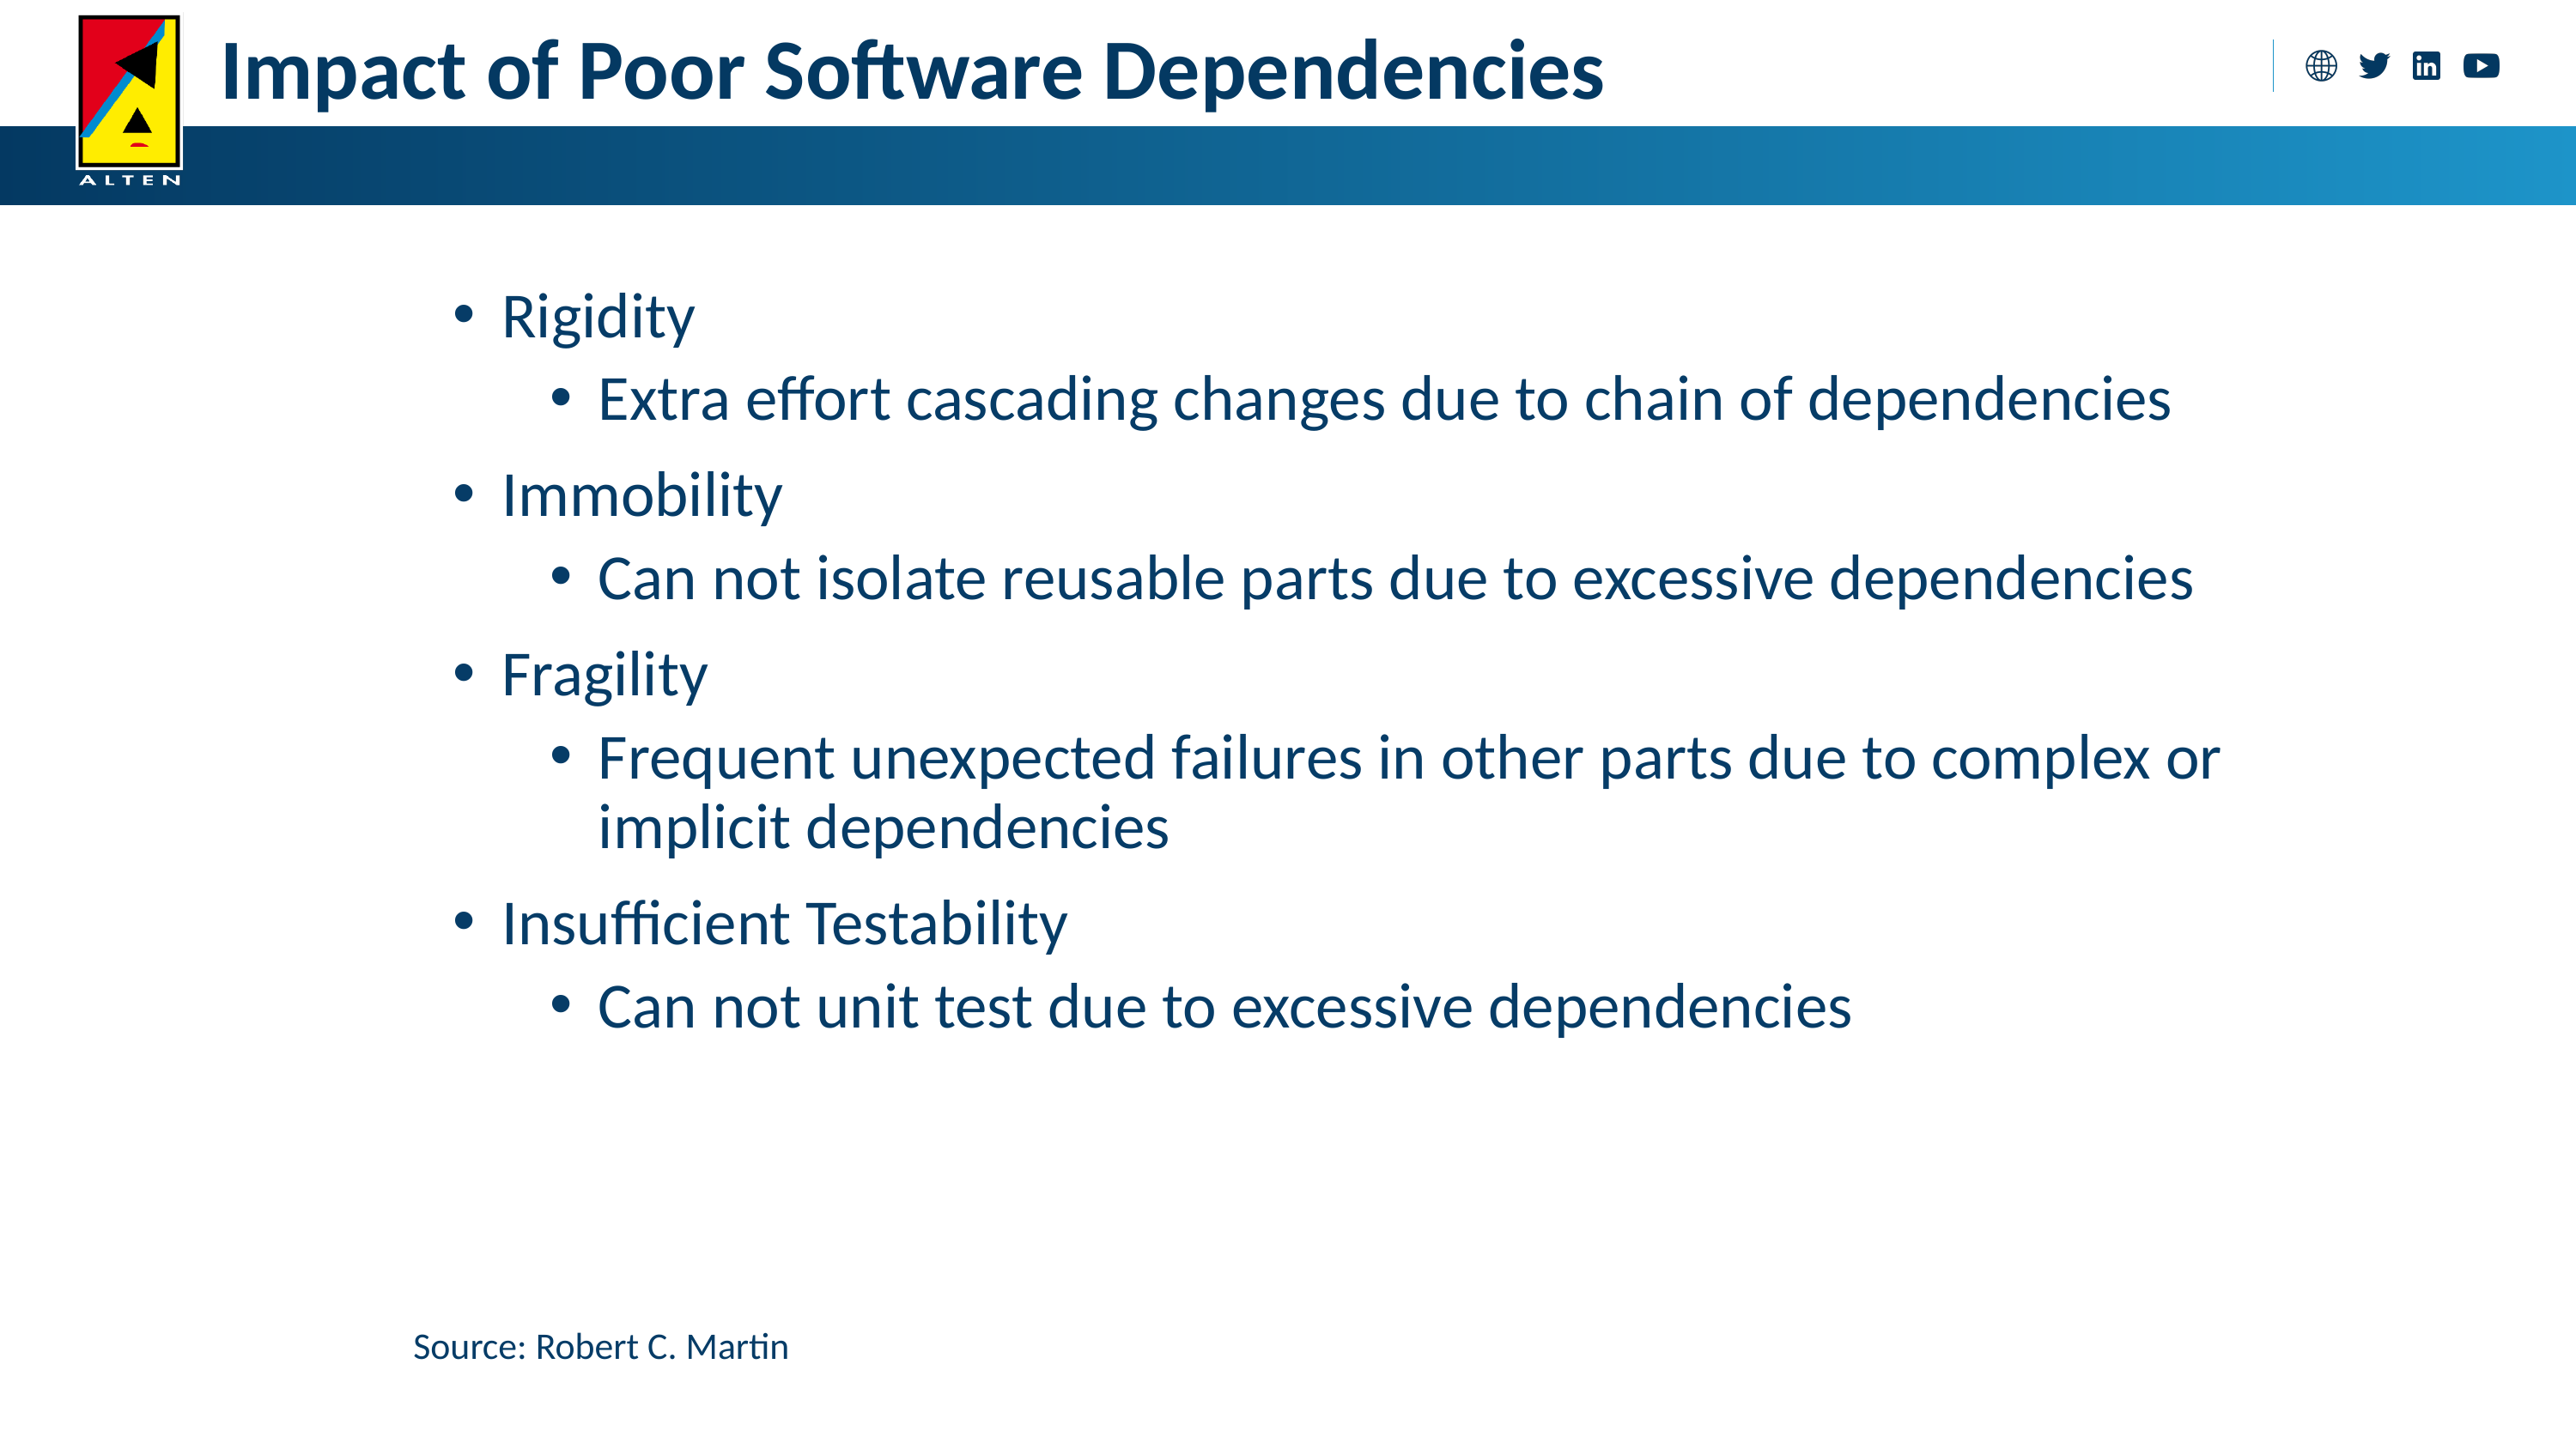

Impact of Poor Software Dependencies
Rigidity
Extra effort cascading changes due to chain of dependencies
Immobility
Can not isolate reusable parts due to excessive dependencies
Fragility
Frequent unexpected failures in other parts due to complex or implicit dependencies
Insufficient Testability
Can not unit test due to excessive dependencies
Source: Robert C. Martin